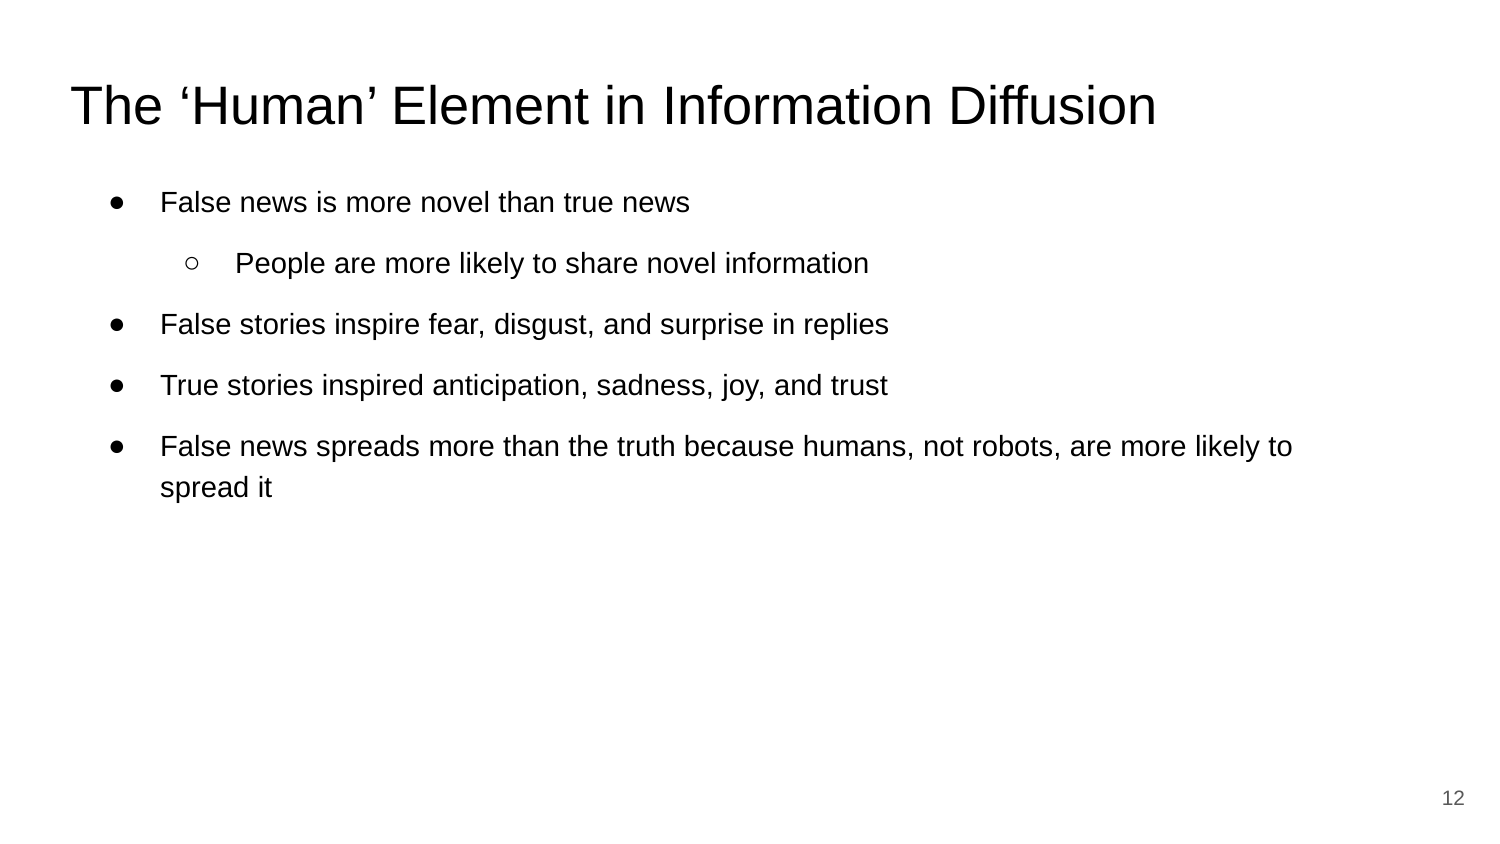

The ‘Human’ Element in Information Diffusion
False news is more novel than true news
People are more likely to share novel information
False stories inspire fear, disgust, and surprise in replies
True stories inspired anticipation, sadness, joy, and trust
False news spreads more than the truth because humans, not robots, are more likely to spread it
12